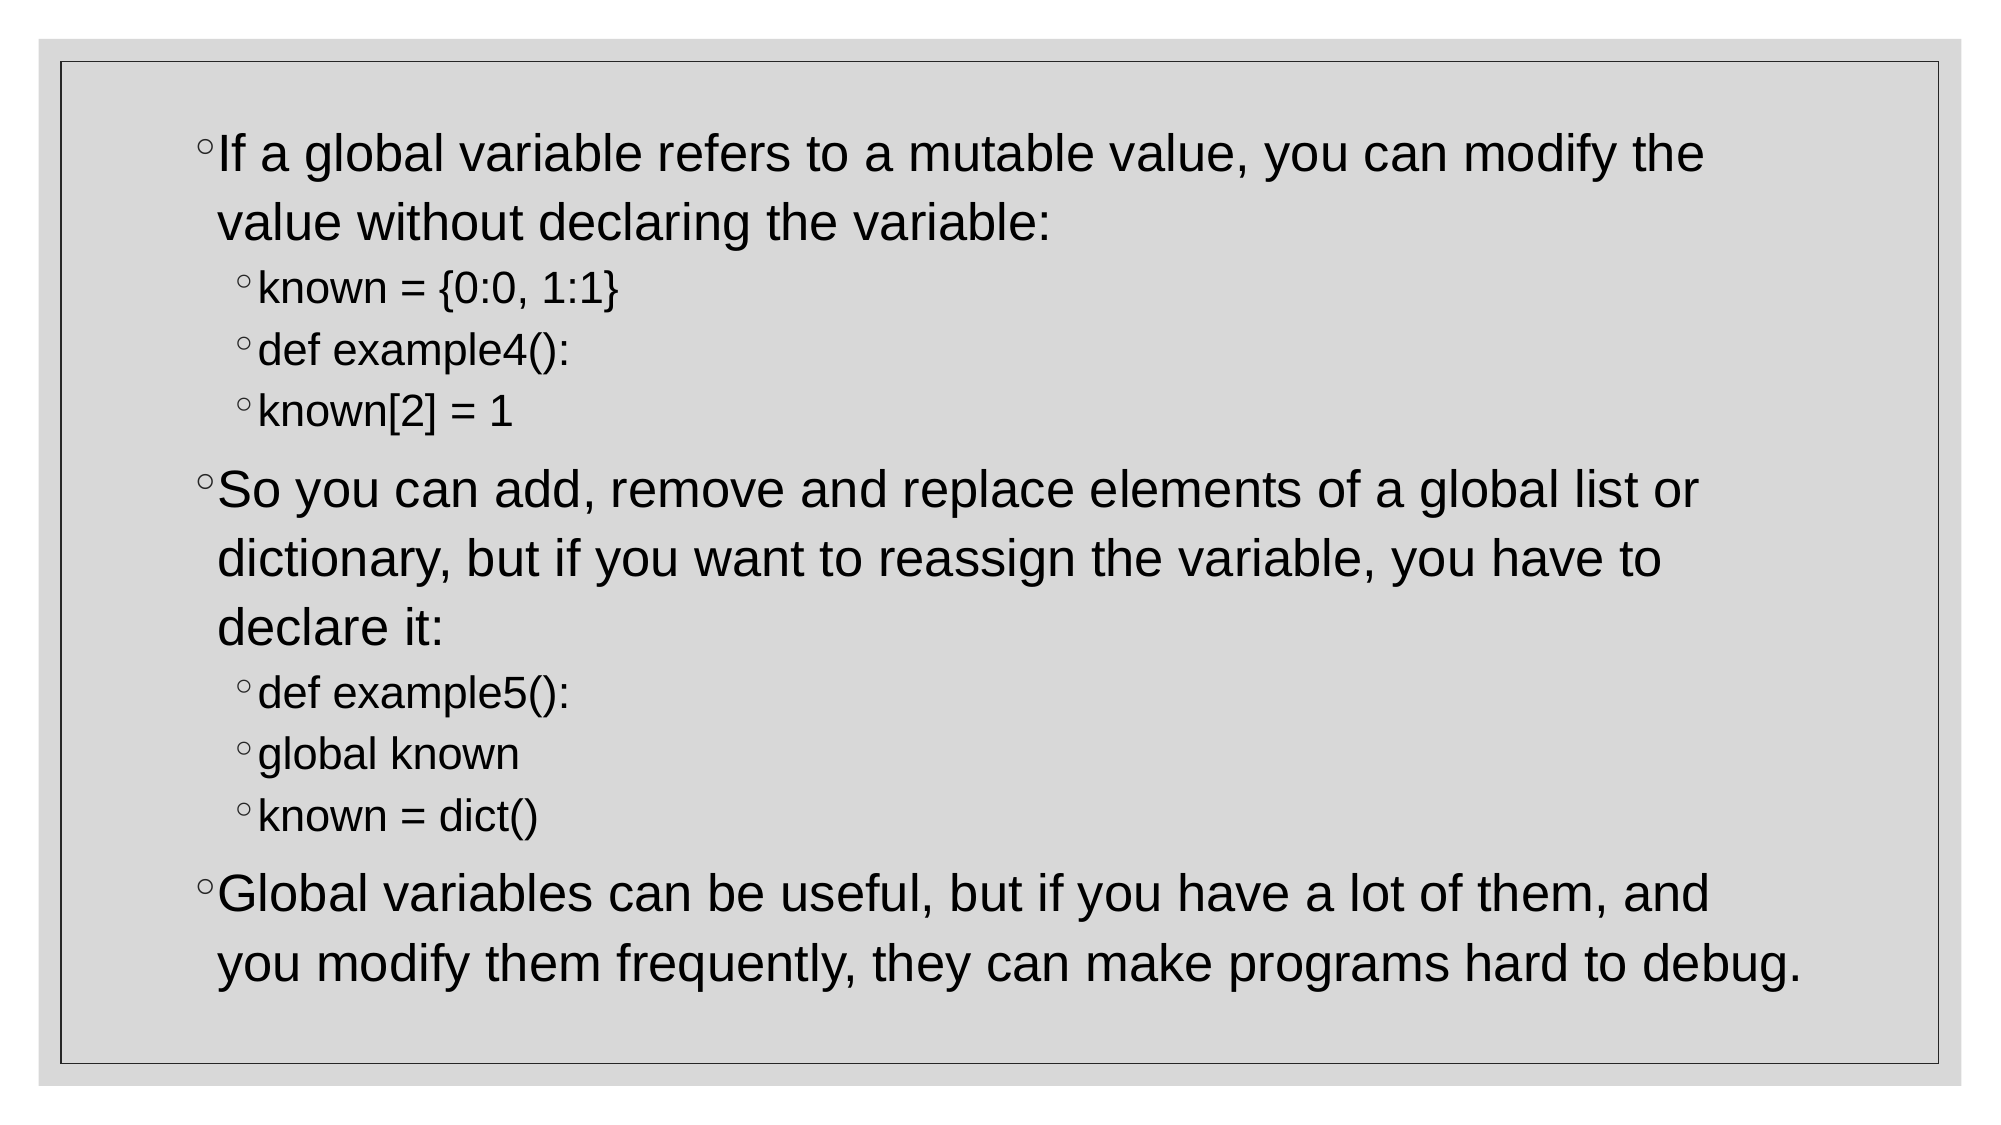

If a global variable refers to a mutable value, you can modify the value without declaring the variable:
known = {0:0, 1:1}
def example4():
known[2] = 1
So you can add, remove and replace elements of a global list or dictionary, but if you want to reassign the variable, you have to declare it:
def example5():
global known
known = dict()
Global variables can be useful, but if you have a lot of them, and you modify them frequently, they can make programs hard to debug.